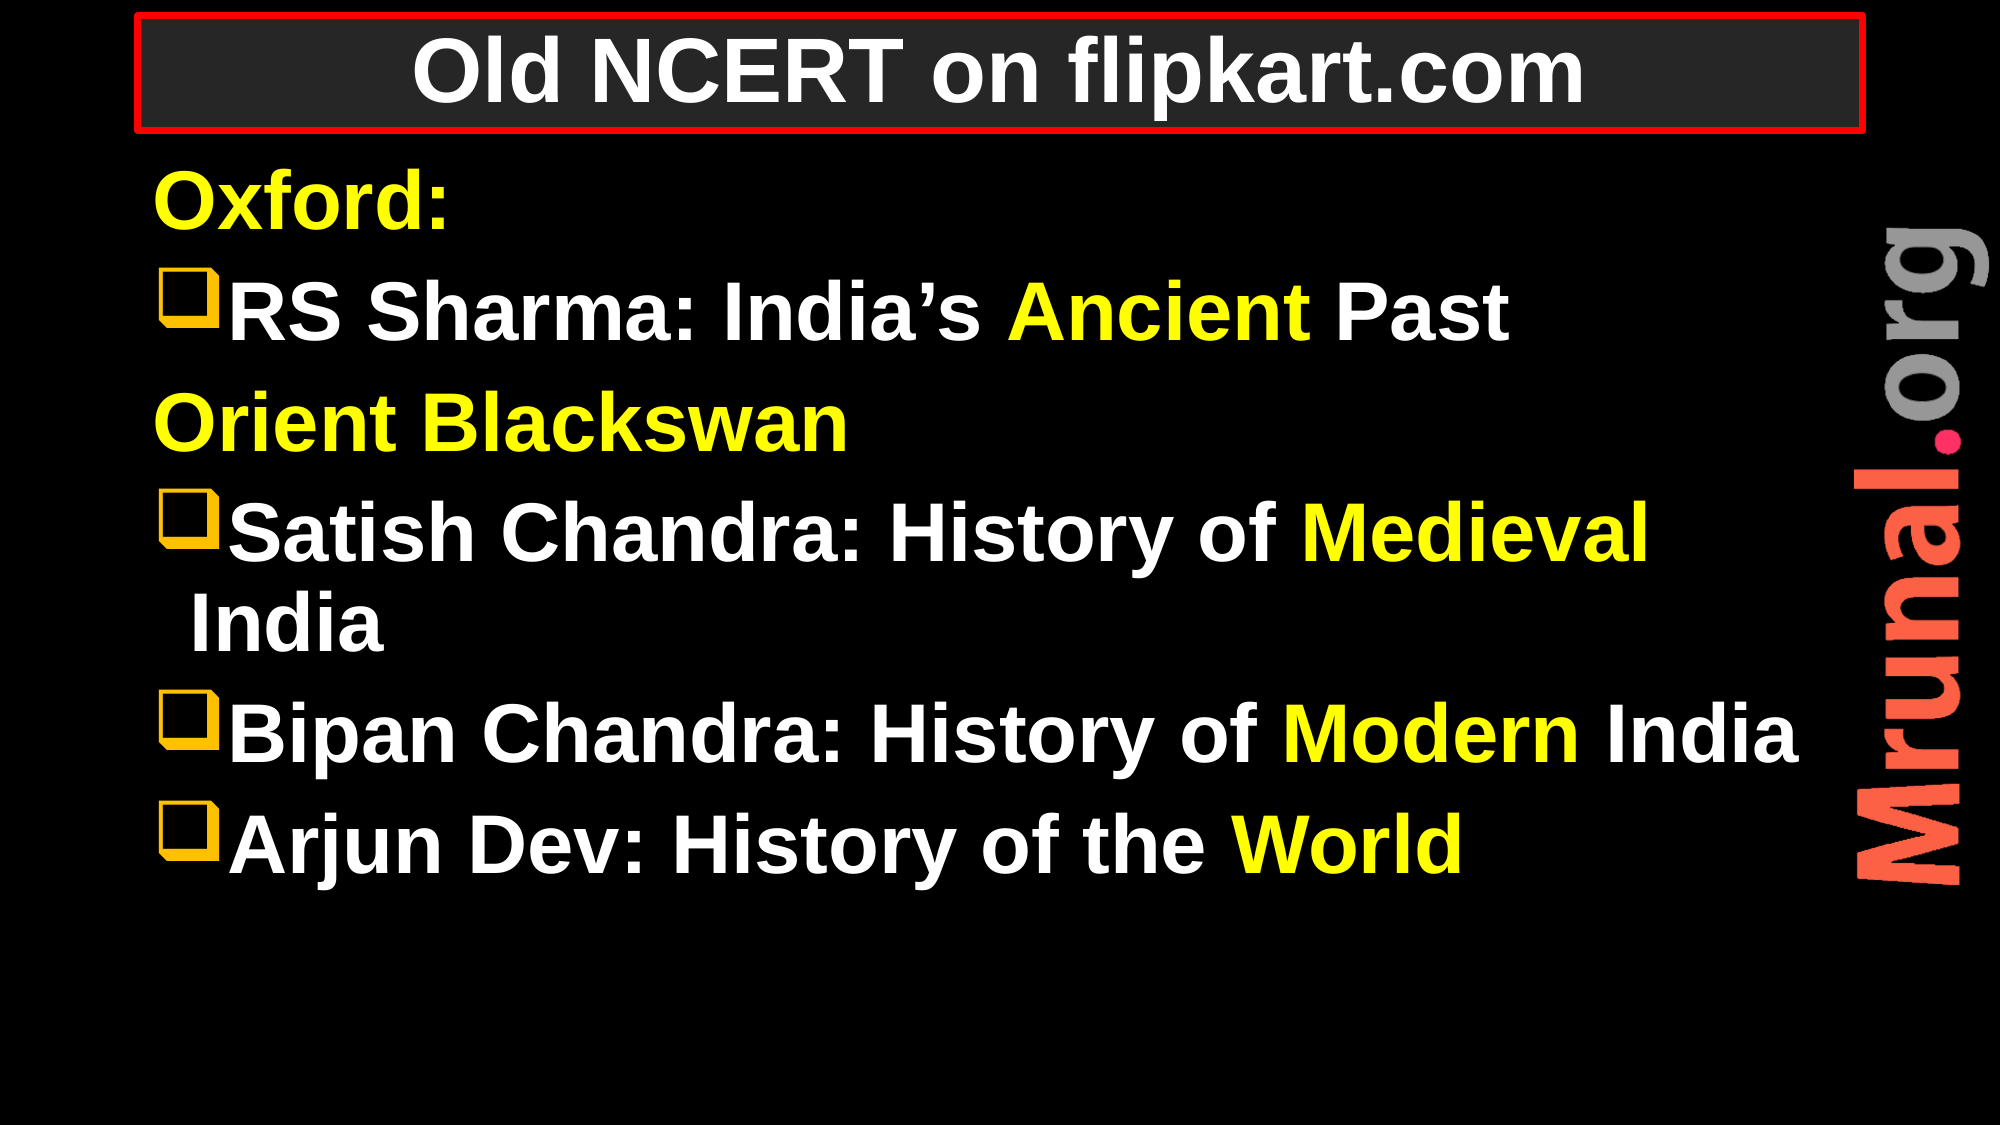

# Old NCERT on flipkart.com
Oxford:
RS Sharma: India’s Ancient Past
Orient Blackswan
Satish Chandra: History of Medieval India
Bipan Chandra: History of Modern India
Arjun Dev: History of the World